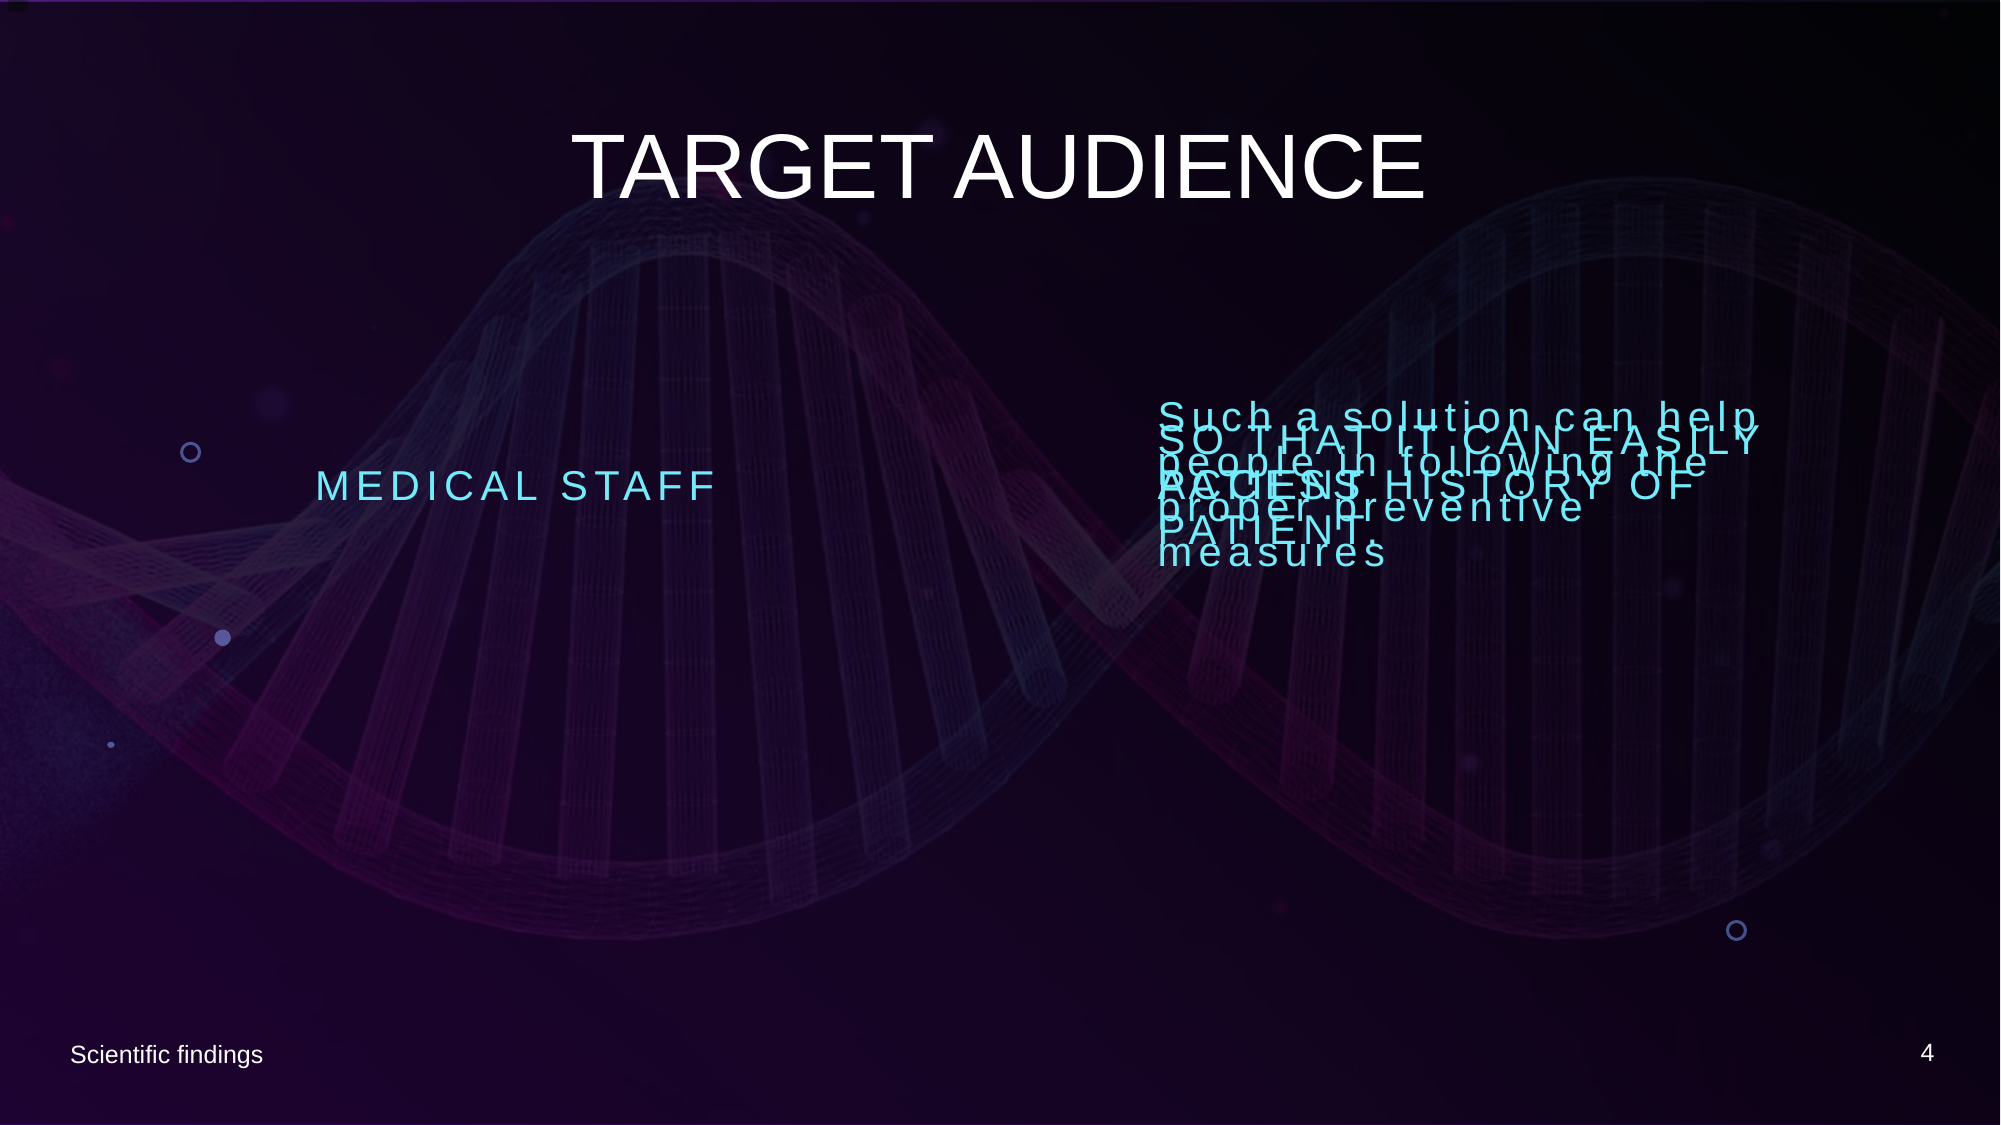

# TARGET AUDIENCE
PATIENT
MEDICAL STAFF
SO THAT IT CAN EASILY ACCESS HISTORY OF PATIENT.
Such a solution can help people in following the proper preventive measures
4
Scientific findings